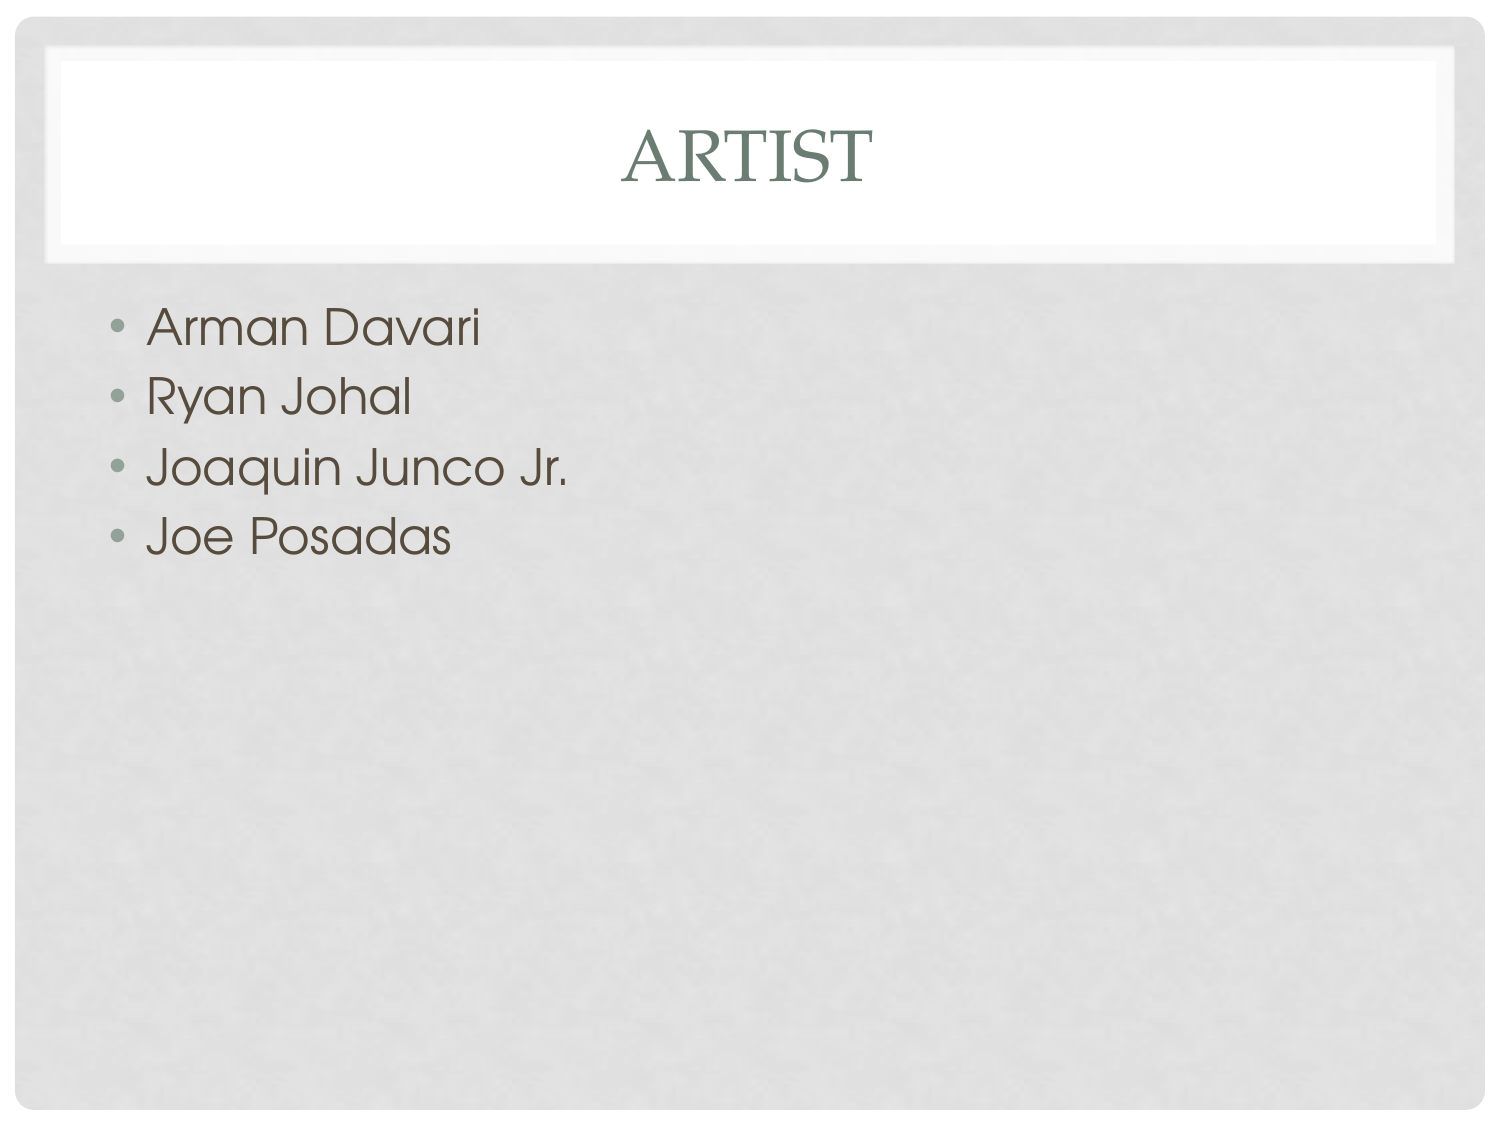

# Artist
Arman Davari
Ryan Johal
Joaquin Junco Jr.
Joe Posadas